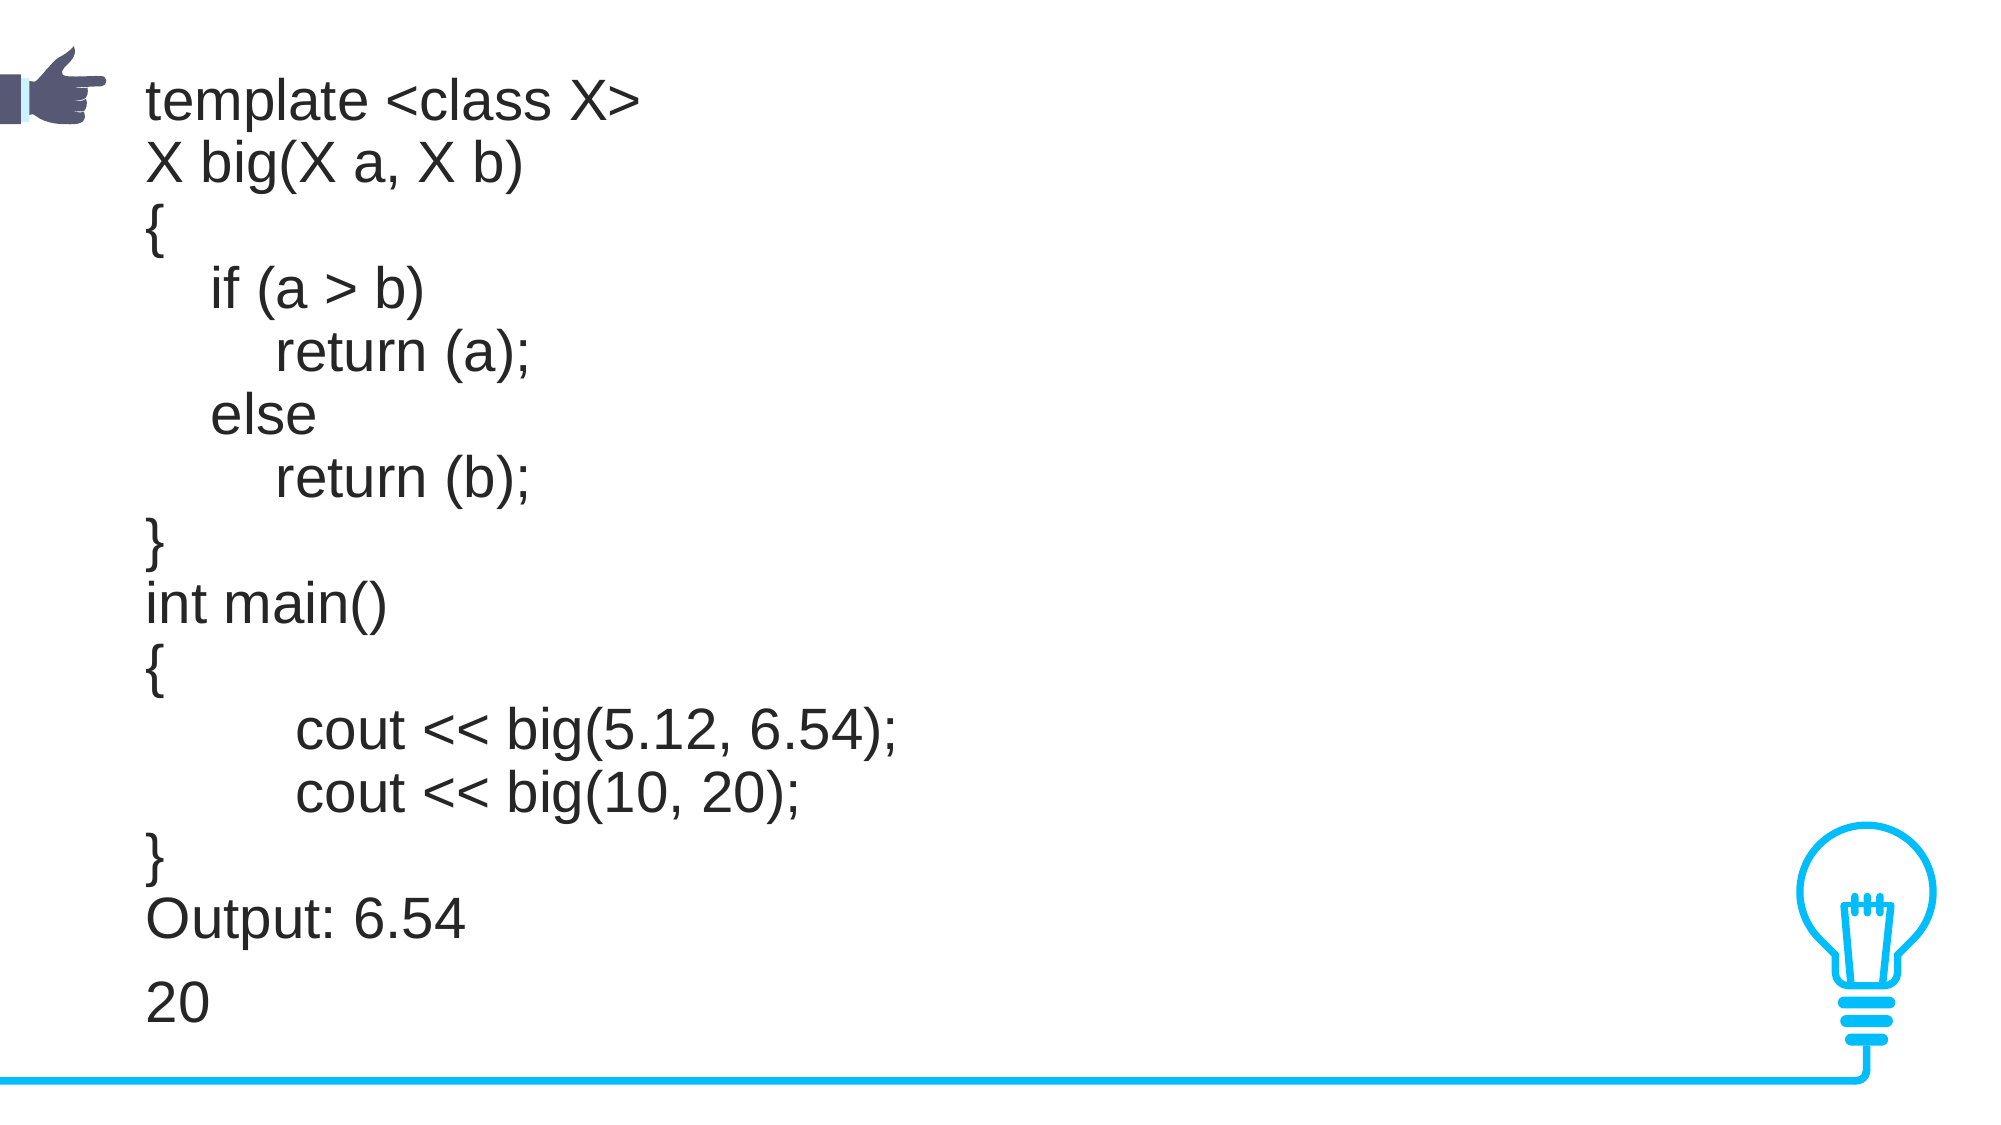

template <class X>
X big(X a, X b)
{
    if (a > b)
        return (a);
    else
        return (b);
}
int main()
{
    	cout << big(5.12, 6.54);
	cout << big(10, 20);
}
Output: 6.54
20